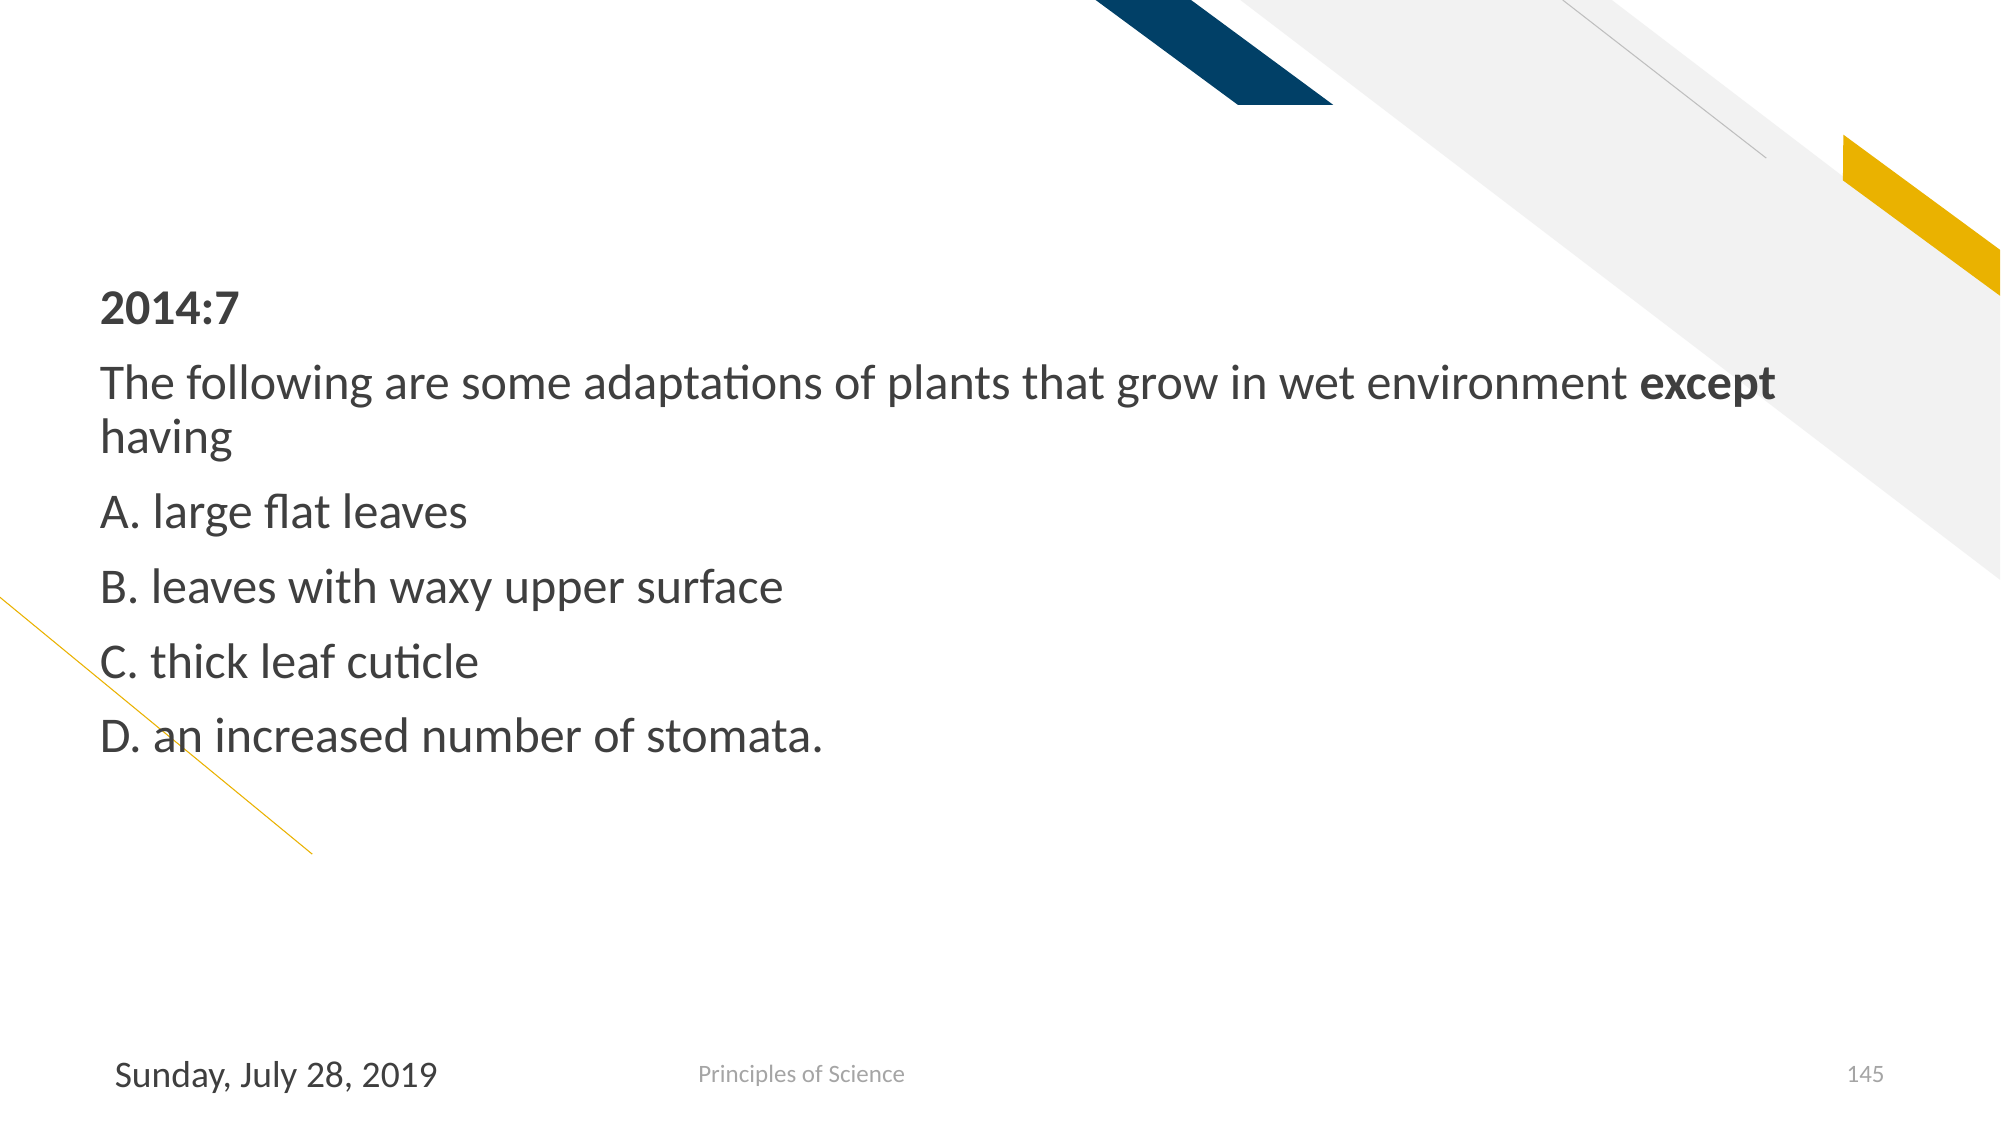

2014:7
The following are some adaptations of plants that grow in wet environment except having
A. large flat leaves
B. leaves with waxy upper surface
C. thick leaf cuticle
D. an increased number of stomata.

Sunday, July 28, 2019
Principles of Science
145